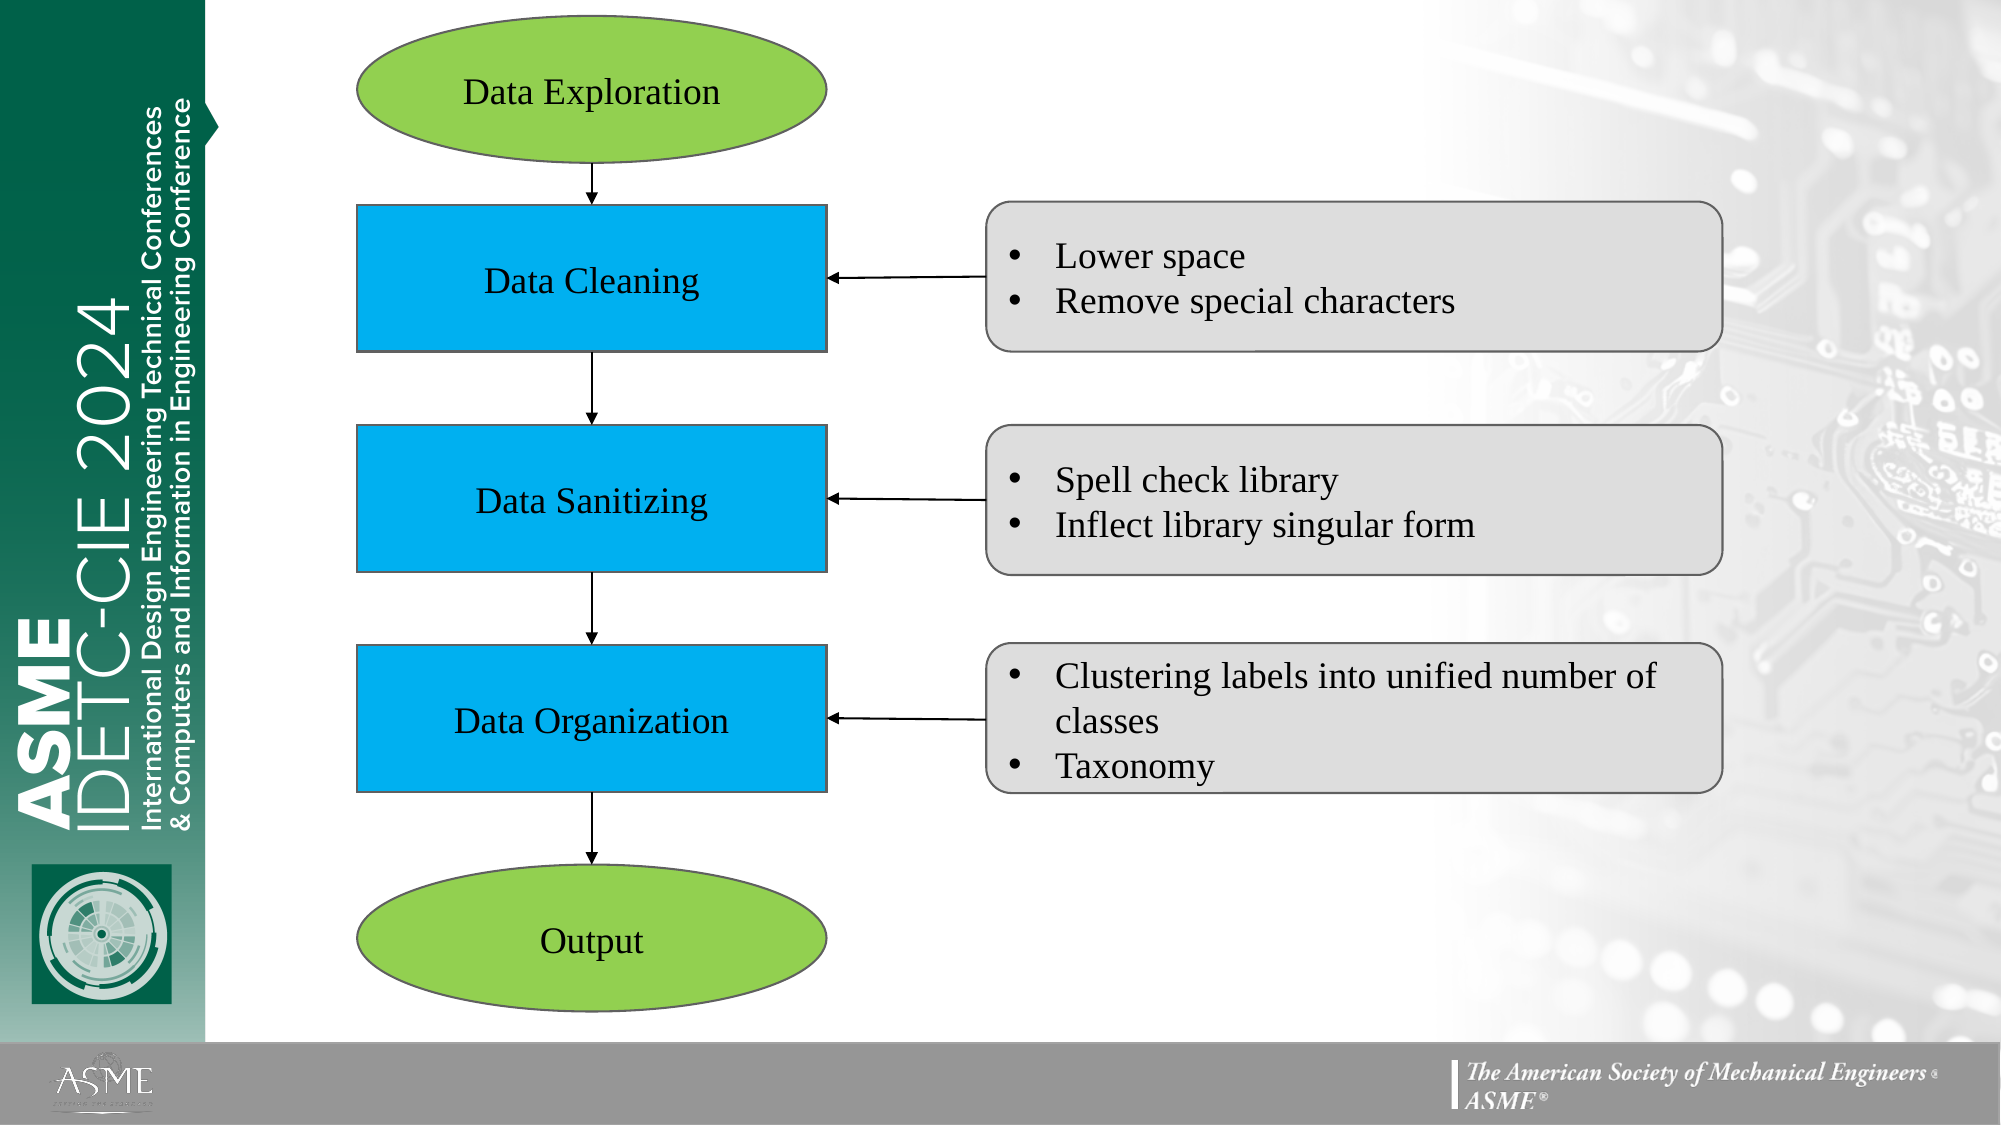

Data Exploration
#
Lower space
Remove special characters
Data Cleaning
Data Sanitizing
Spell check library
Inflect library singular form
Clustering labels into unified number of classes
Taxonomy
Data Organization
Output